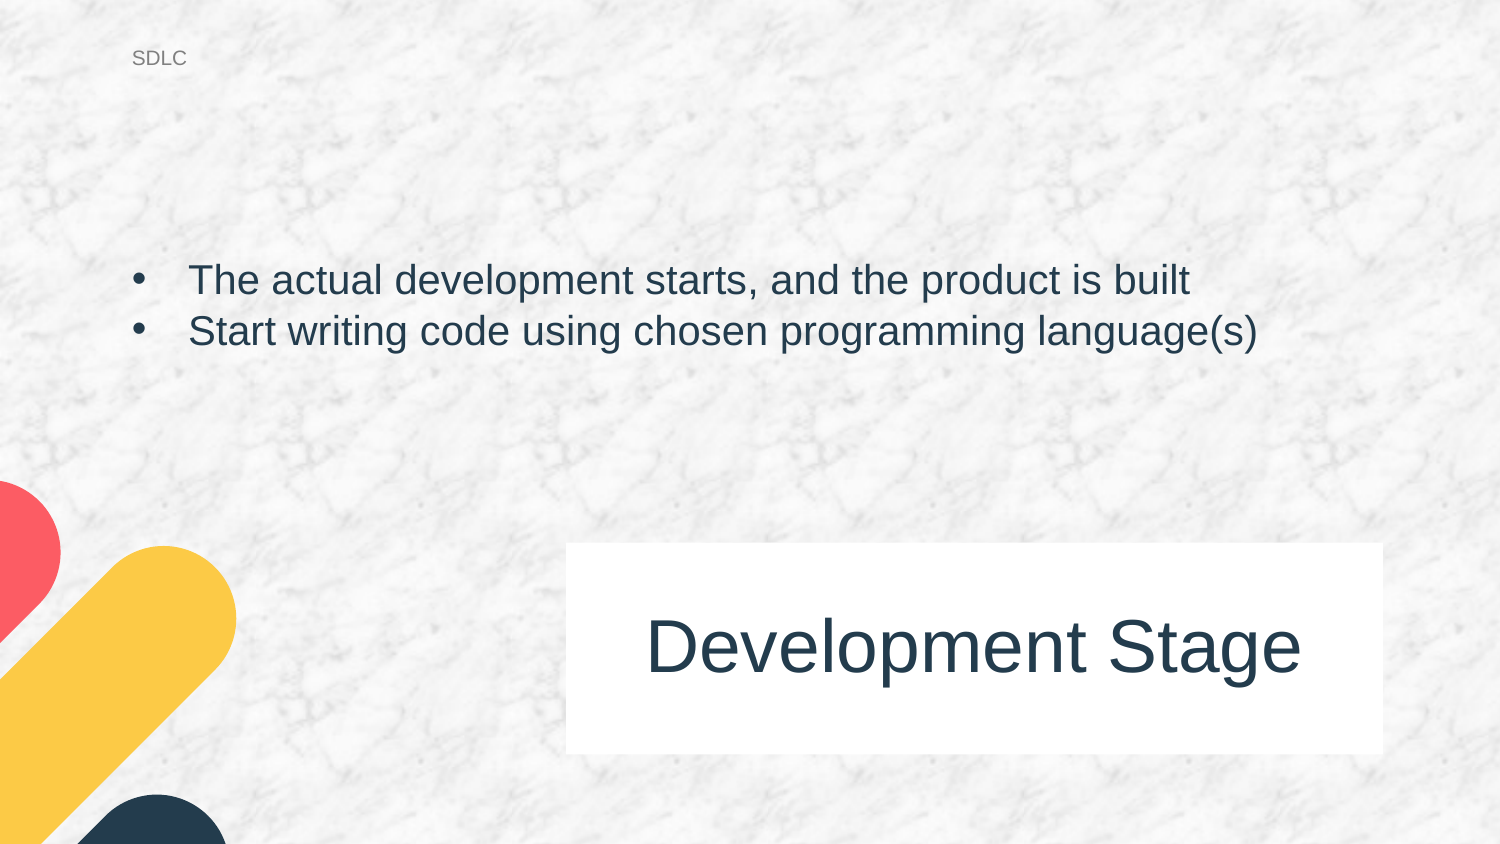

SDLC

The actual development starts, and the product is built
Start writing code using chosen programming language(s)
# Development Stage